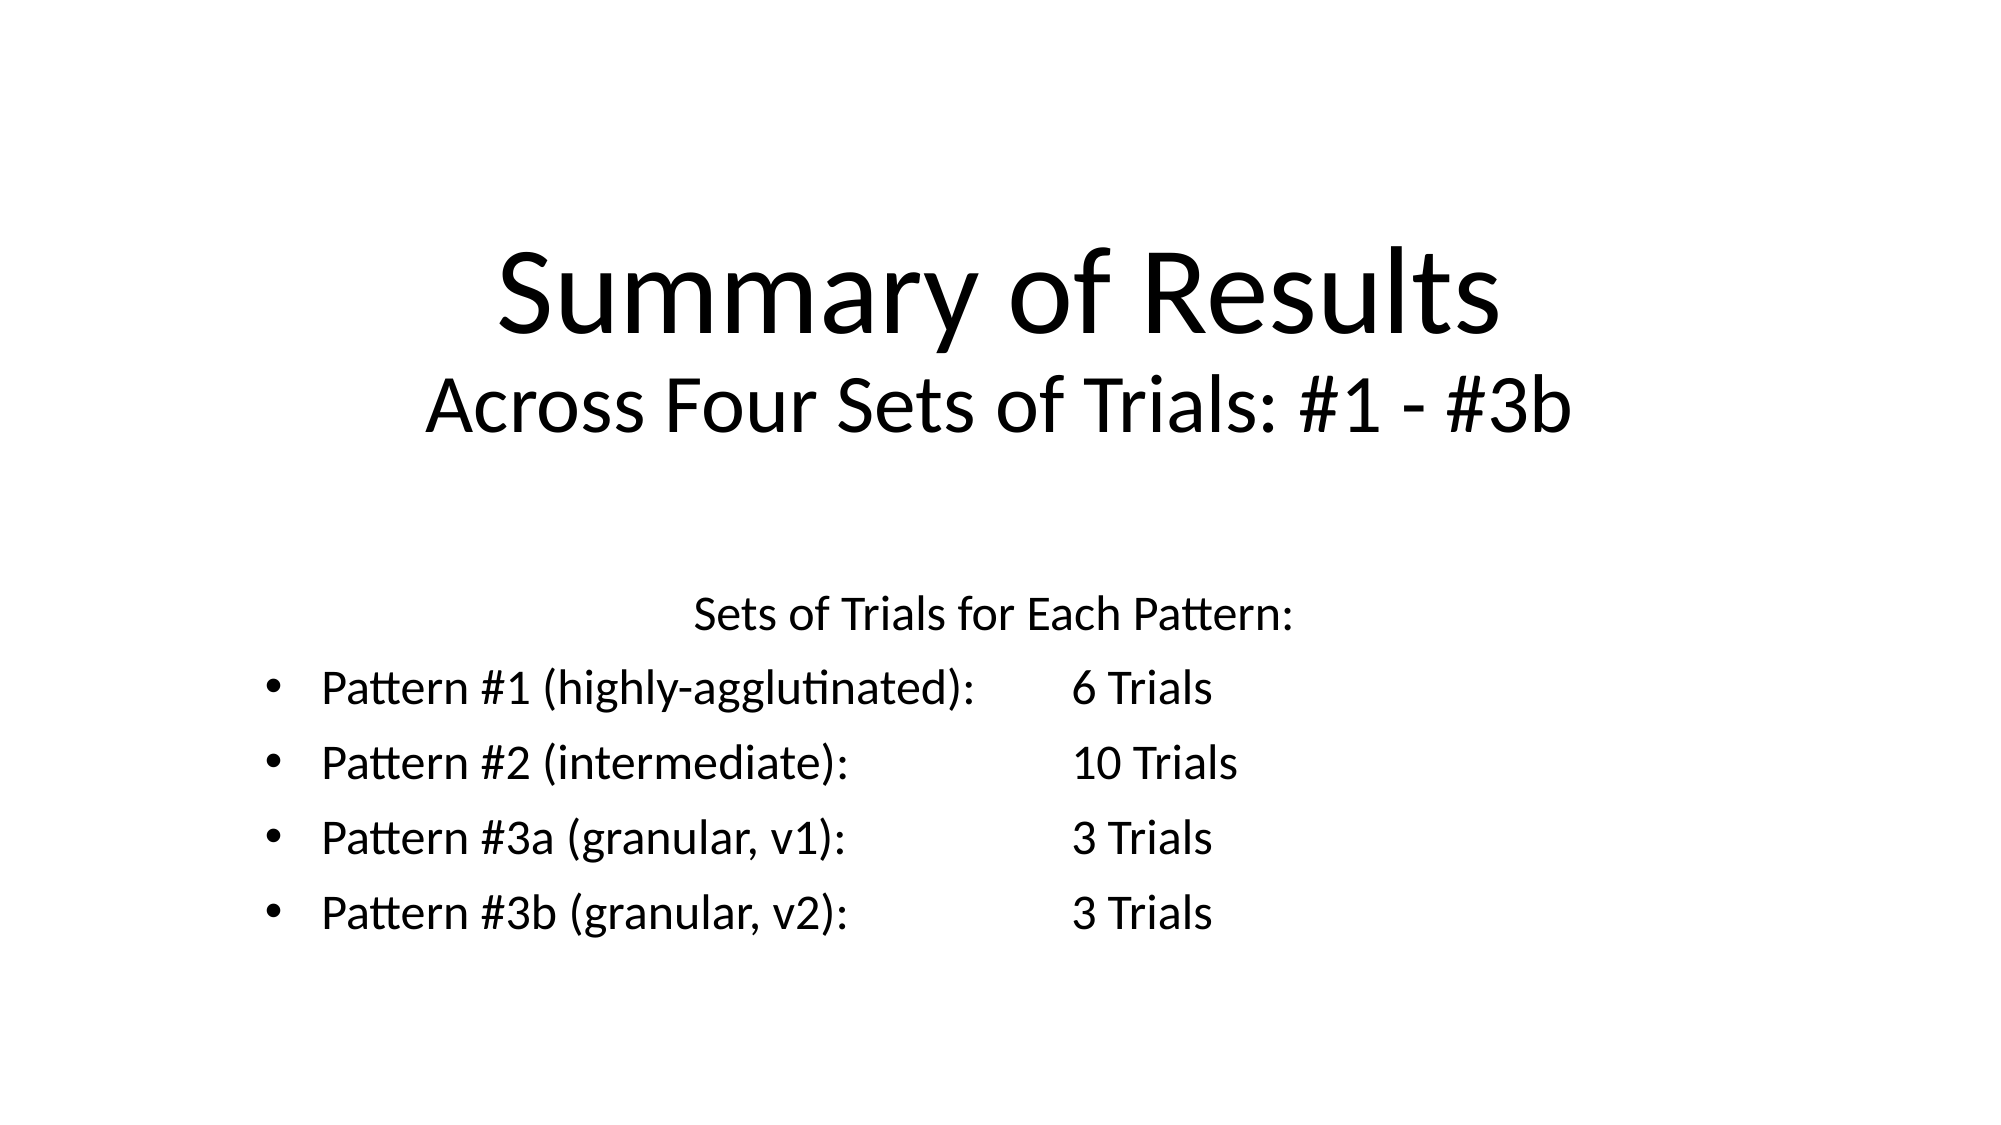

# Summary of Results Across Four Sets of Trials: #1 - #3b
Sets of Trials for Each Pattern:
Pattern #1 (highly-agglutinated): 	6 Trials
Pattern #2 (intermediate): 		10 Trials
Pattern #3a (granular, v1): 		3 Trials
Pattern #3b (granular, v2): 		3 Trials